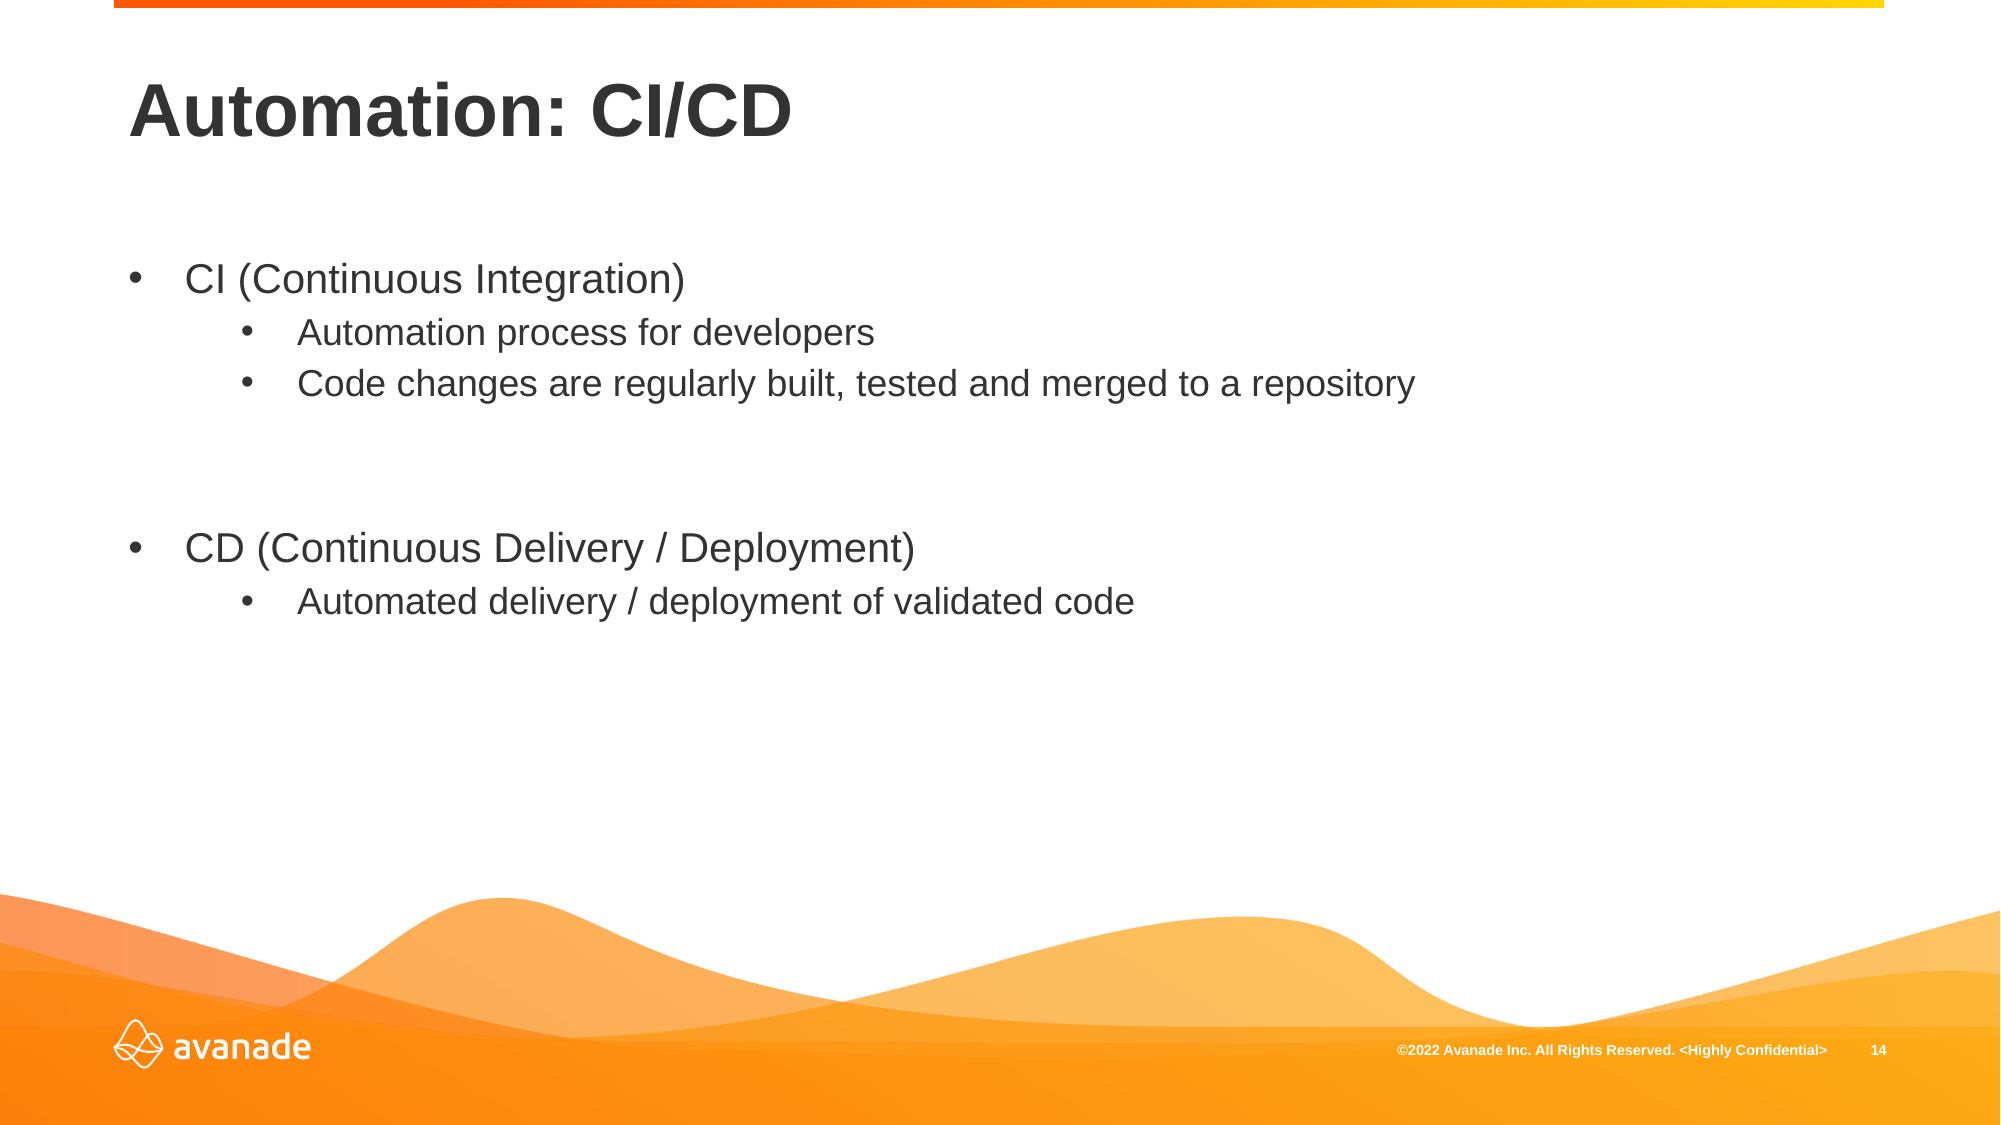

# Automation: CI/CD
CI (Continuous Integration)
Automation process for developers
Code changes are regularly built, tested and merged to a repository

CD (Continuous Delivery / Deployment)
Automated delivery / deployment of validated code